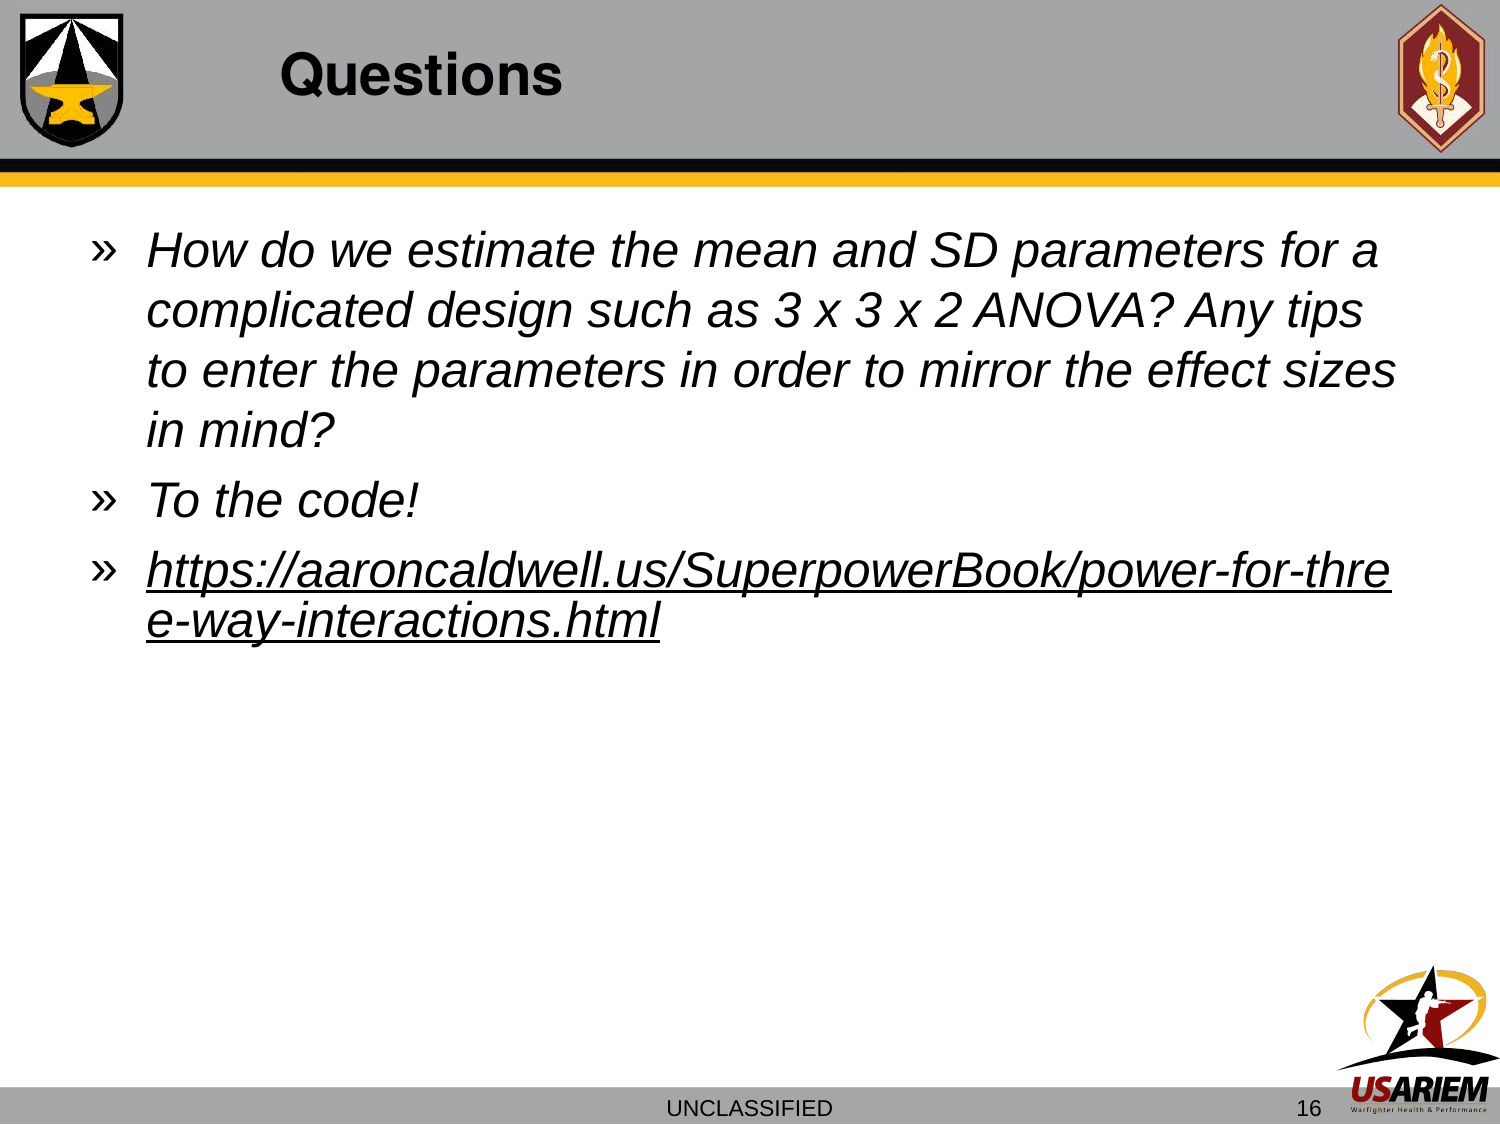

# Questions
How do we estimate the mean and SD parameters for a complicated design such as 3 x 3 x 2 ANOVA? Any tips to enter the parameters in order to mirror the effect sizes in mind?
To the code!
https://aaroncaldwell.us/SuperpowerBook/power-for-three-way-interactions.html
UNCLASSIFIED
16